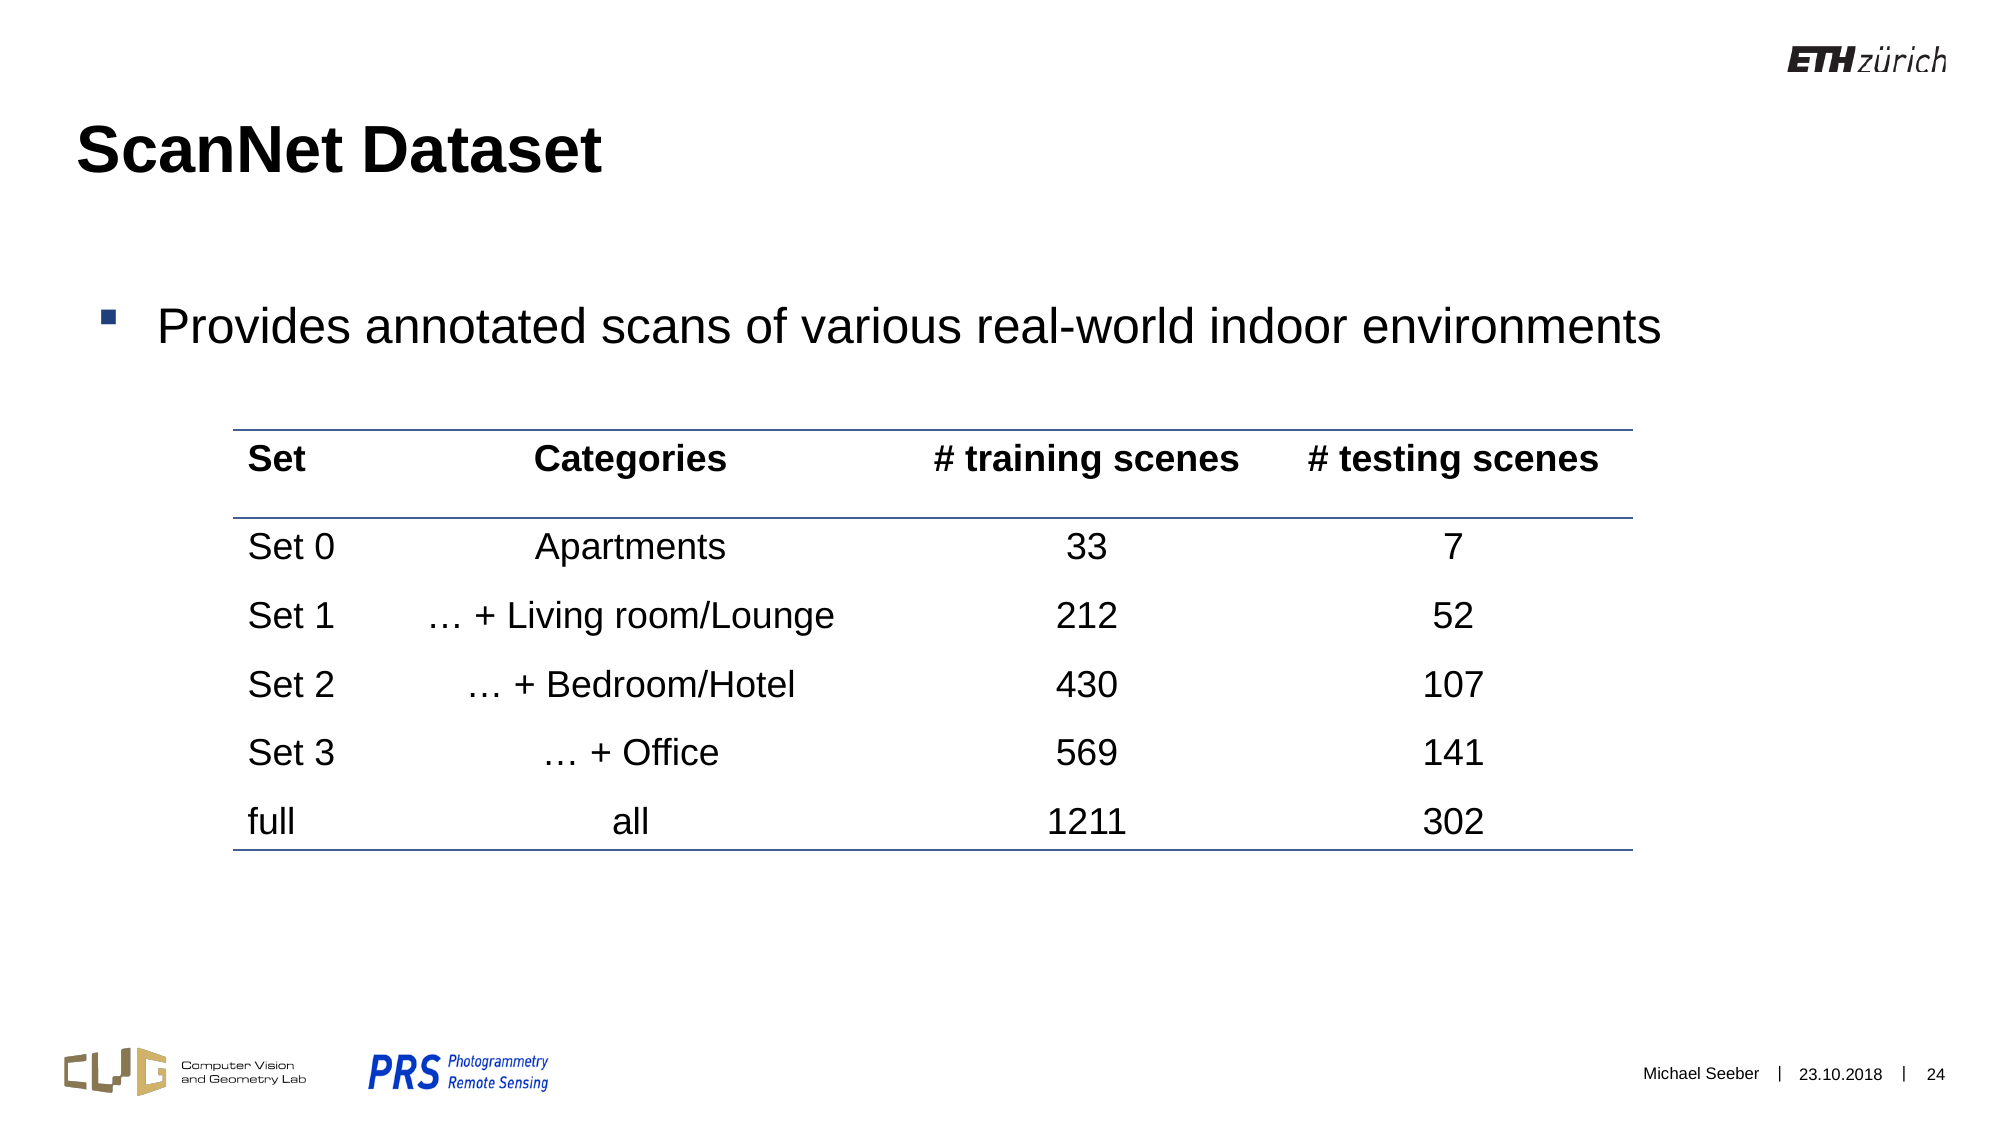

# ScanNet Dataset
Provides annotated scans of various real-world indoor environments
| Set | Categories | # training scenes | # testing scenes |
| --- | --- | --- | --- |
| Set 0 | Apartments | 33 | 7 |
| Set 1 | … + Living room/Lounge | 212 | 52 |
| Set 2 | … + Bedroom/Hotel | 430 | 107 |
| Set 3 | … + Office | 569 | 141 |
| full | all | 1211 | 302 |
Michael Seeber
23.10.2018
24